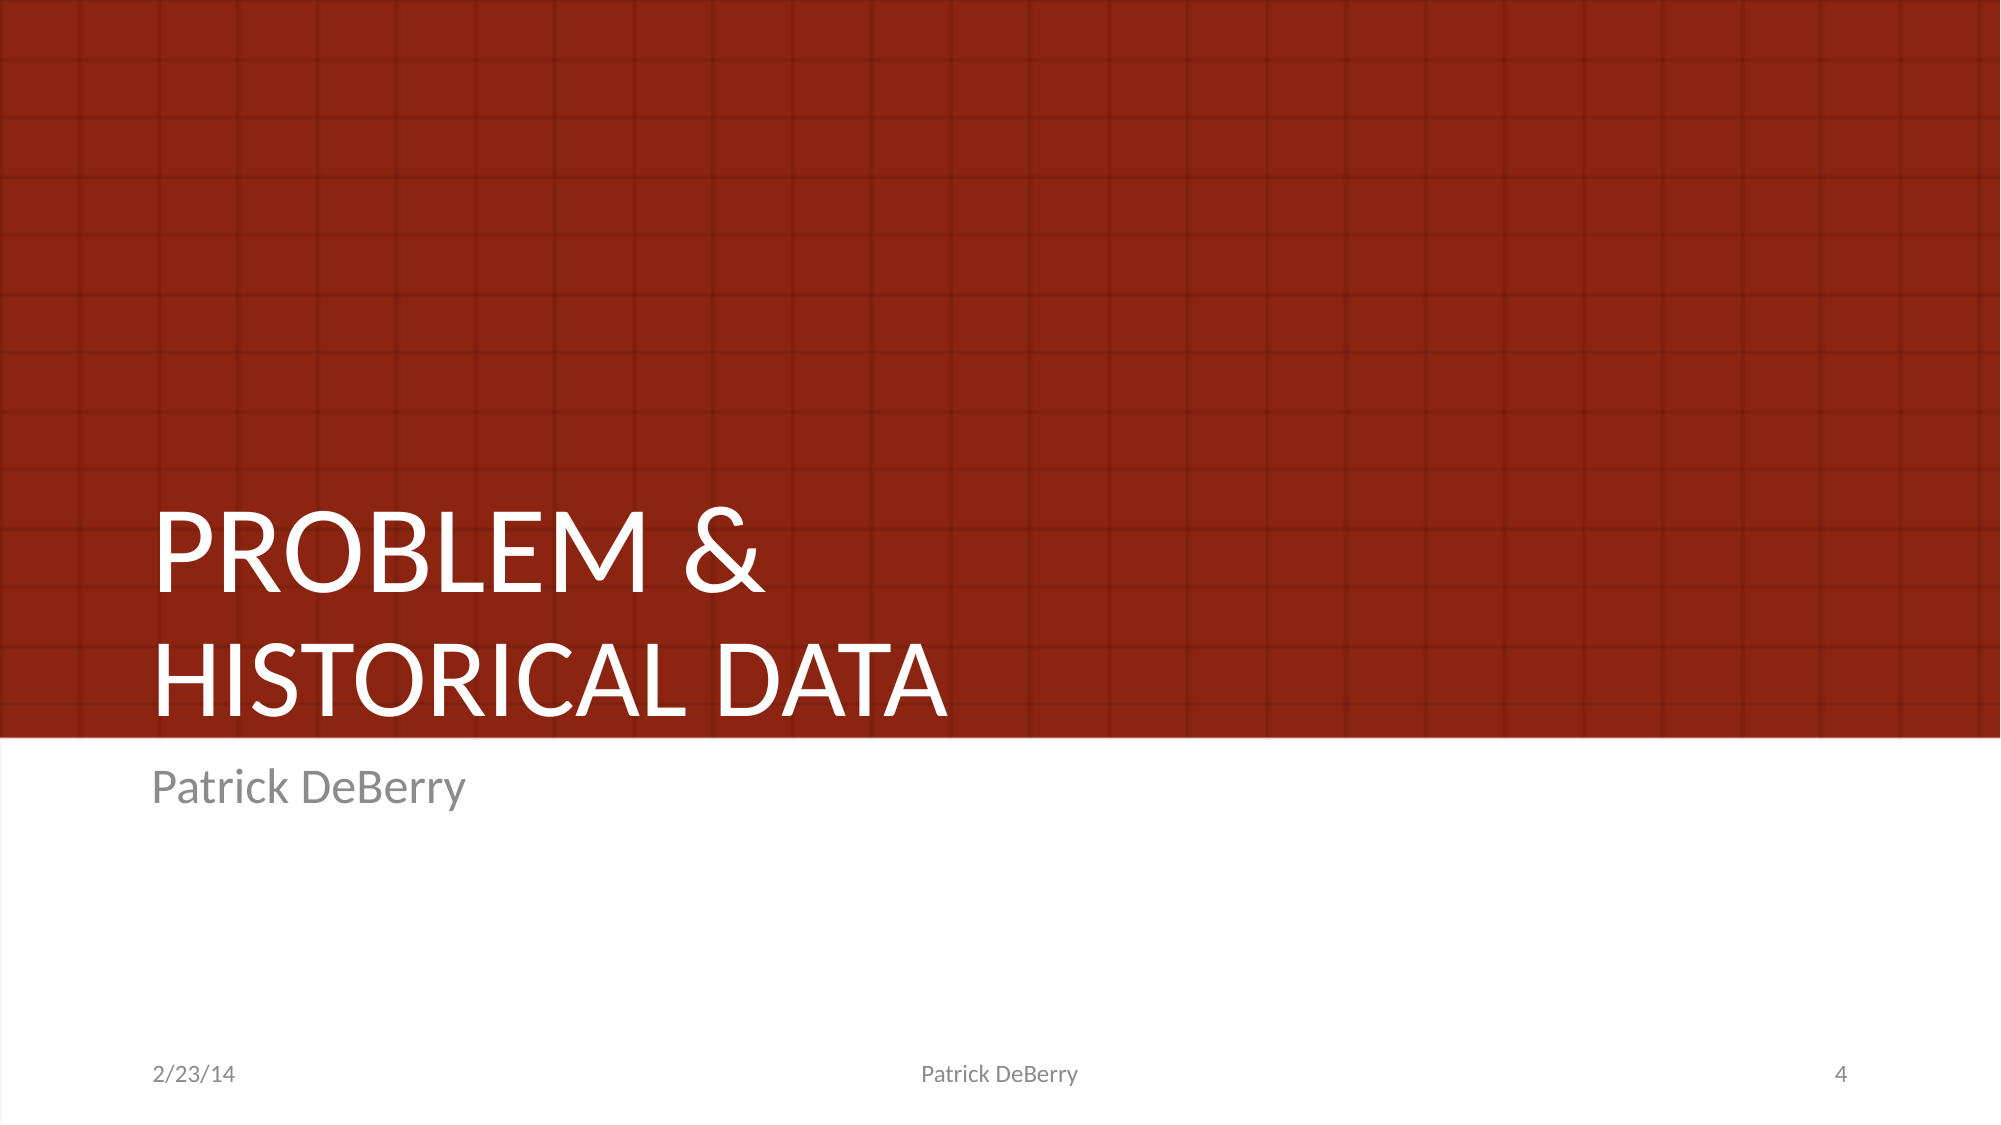

# PROBLEM & HISTORICAL DATA
Patrick DeBerry
2/23/14
Patrick DeBerry
4